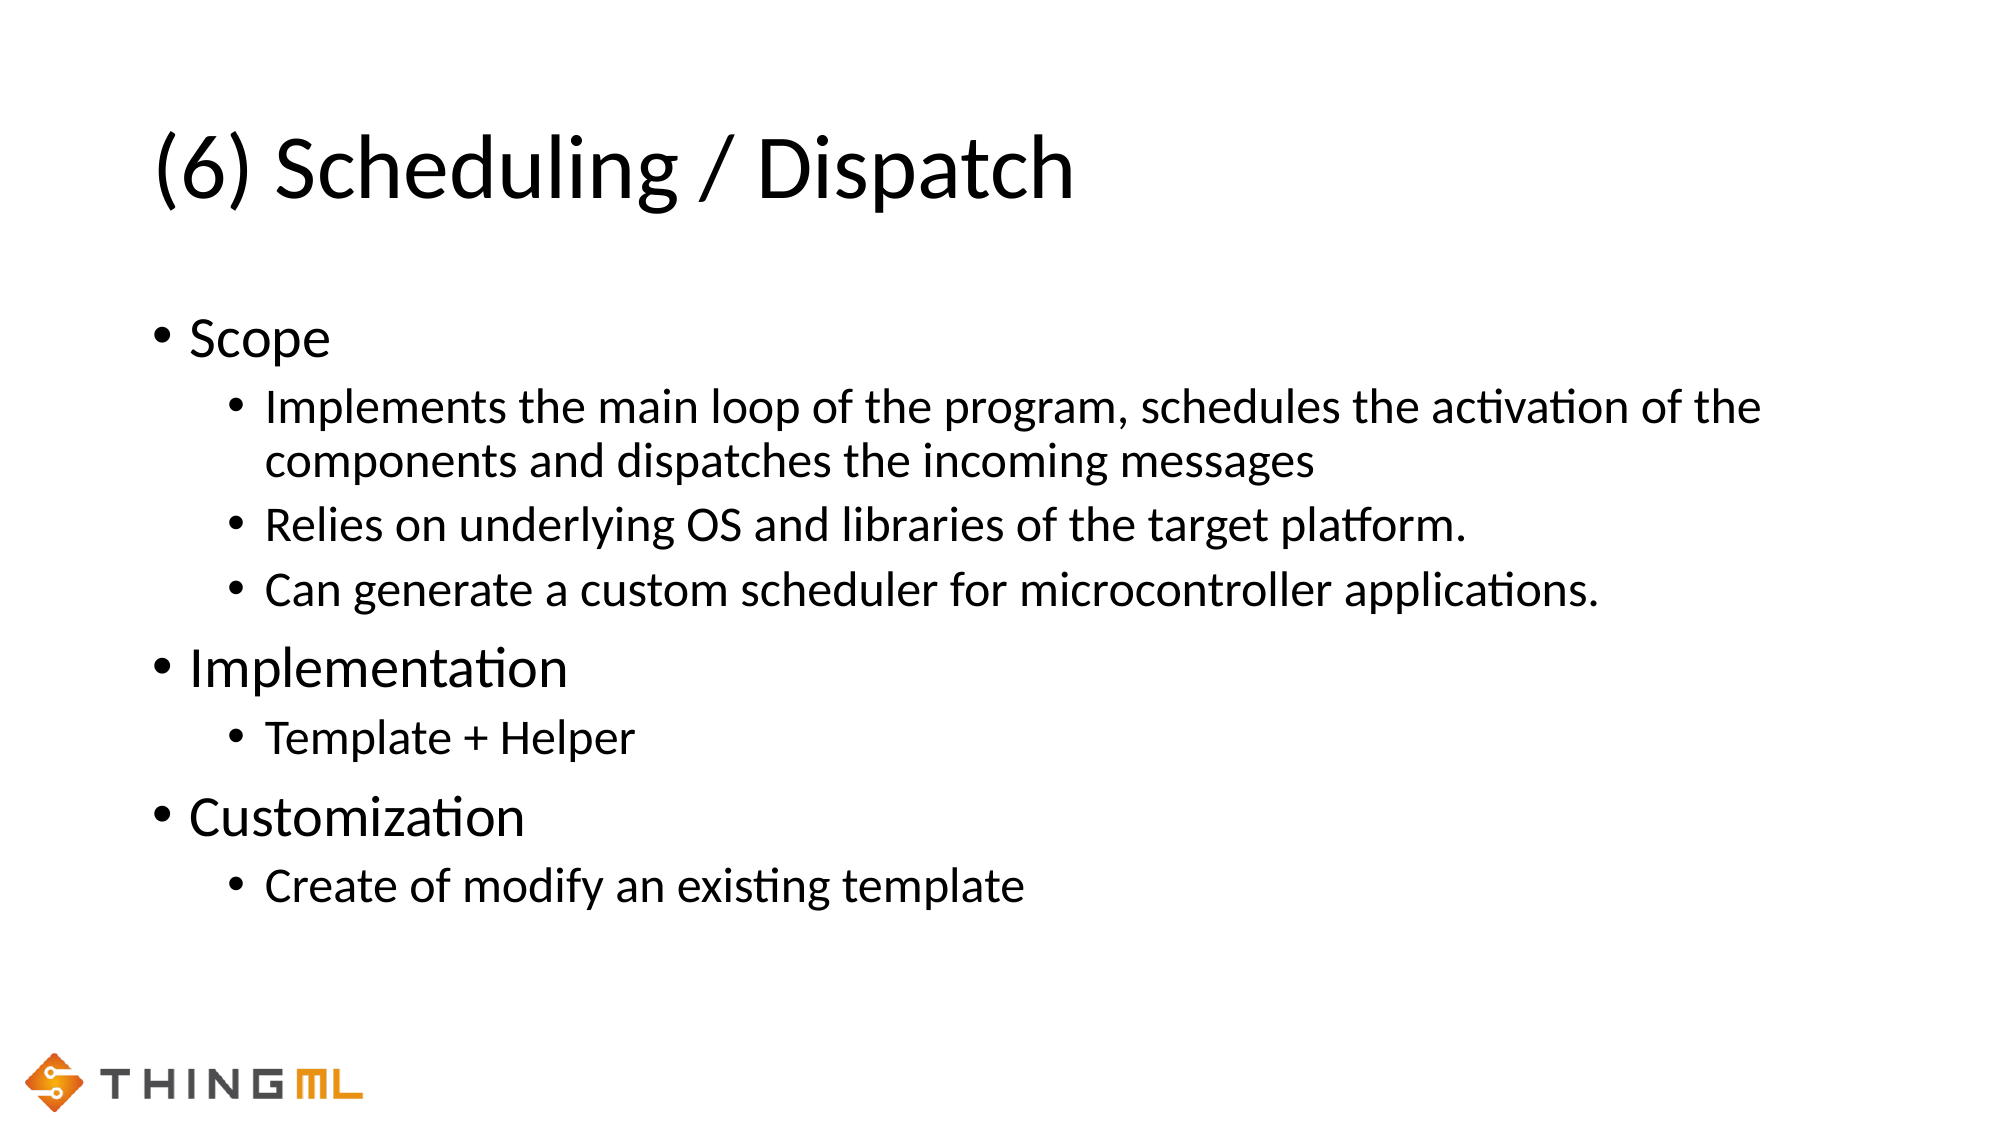

# (6) Scheduling / Dispatch
Scope
Implements the main loop of the program, schedules the activation of the components and dispatches the incoming messages
Relies on underlying OS and libraries of the target platform.
Can generate a custom scheduler for microcontroller applications.
Implementation
Template + Helper
Customization
Create of modify an existing template